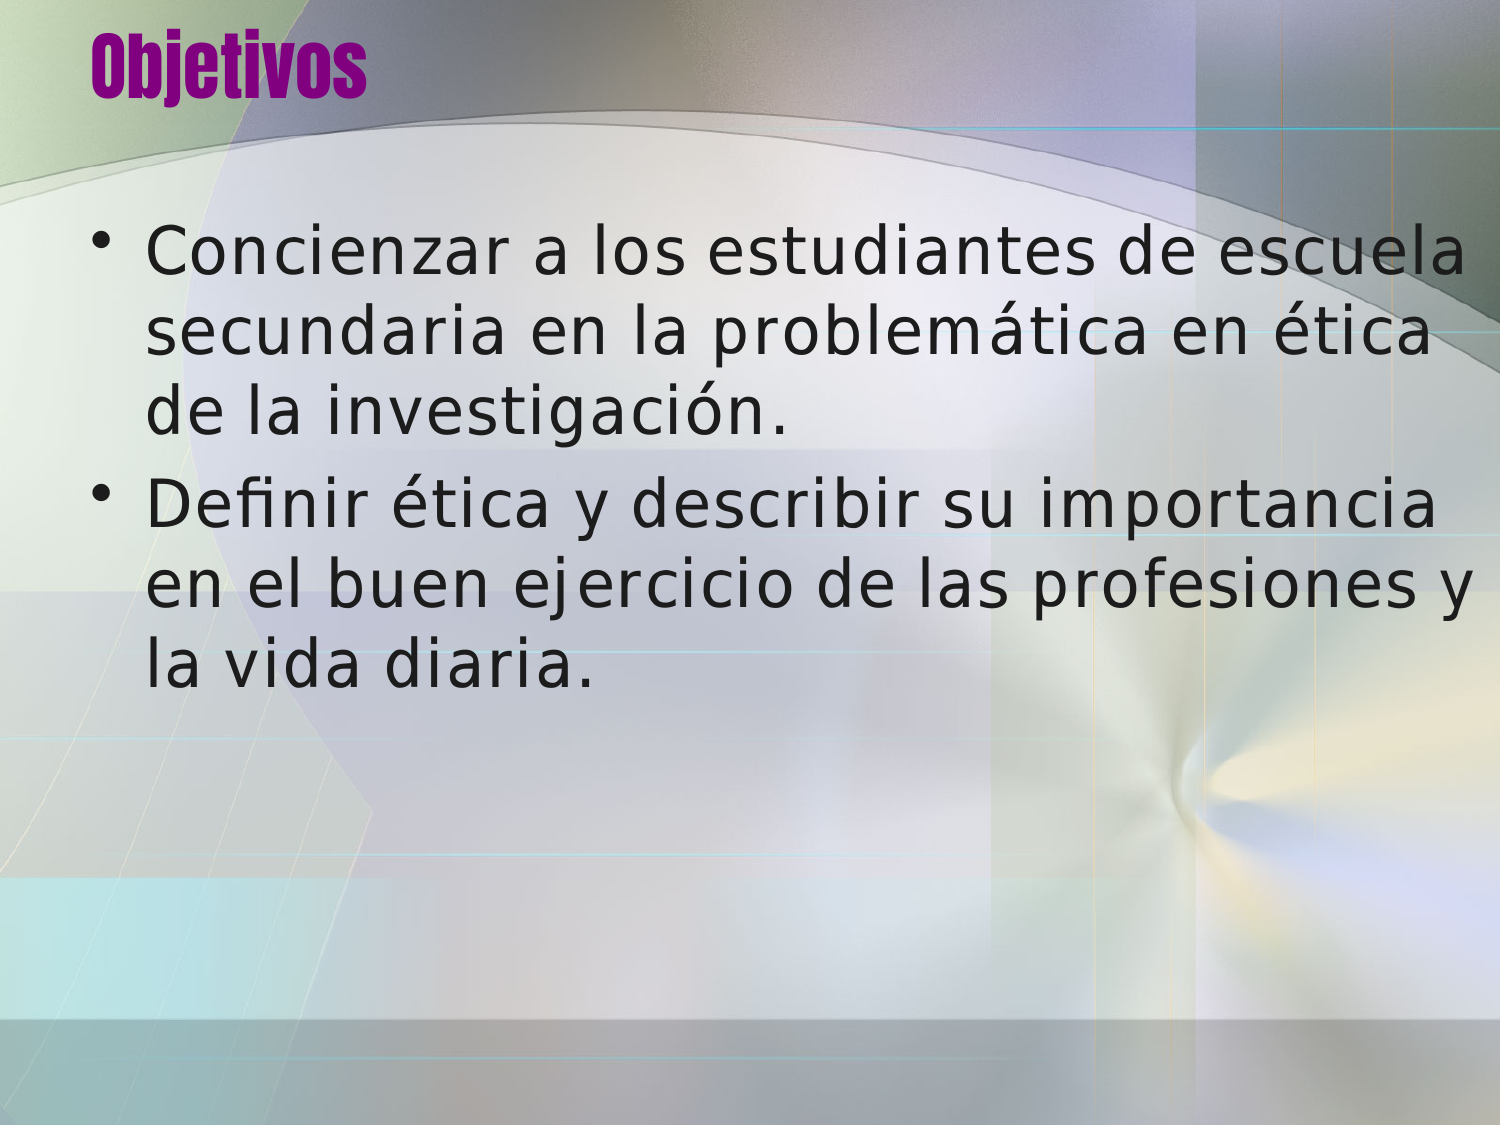

# Objetivos
Concienzar a los estudiantes de escuela secundaria en la problemática en ética de la investigación.
Definir ética y describir su importancia en el buen ejercicio de las profesiones y la vida diaria.